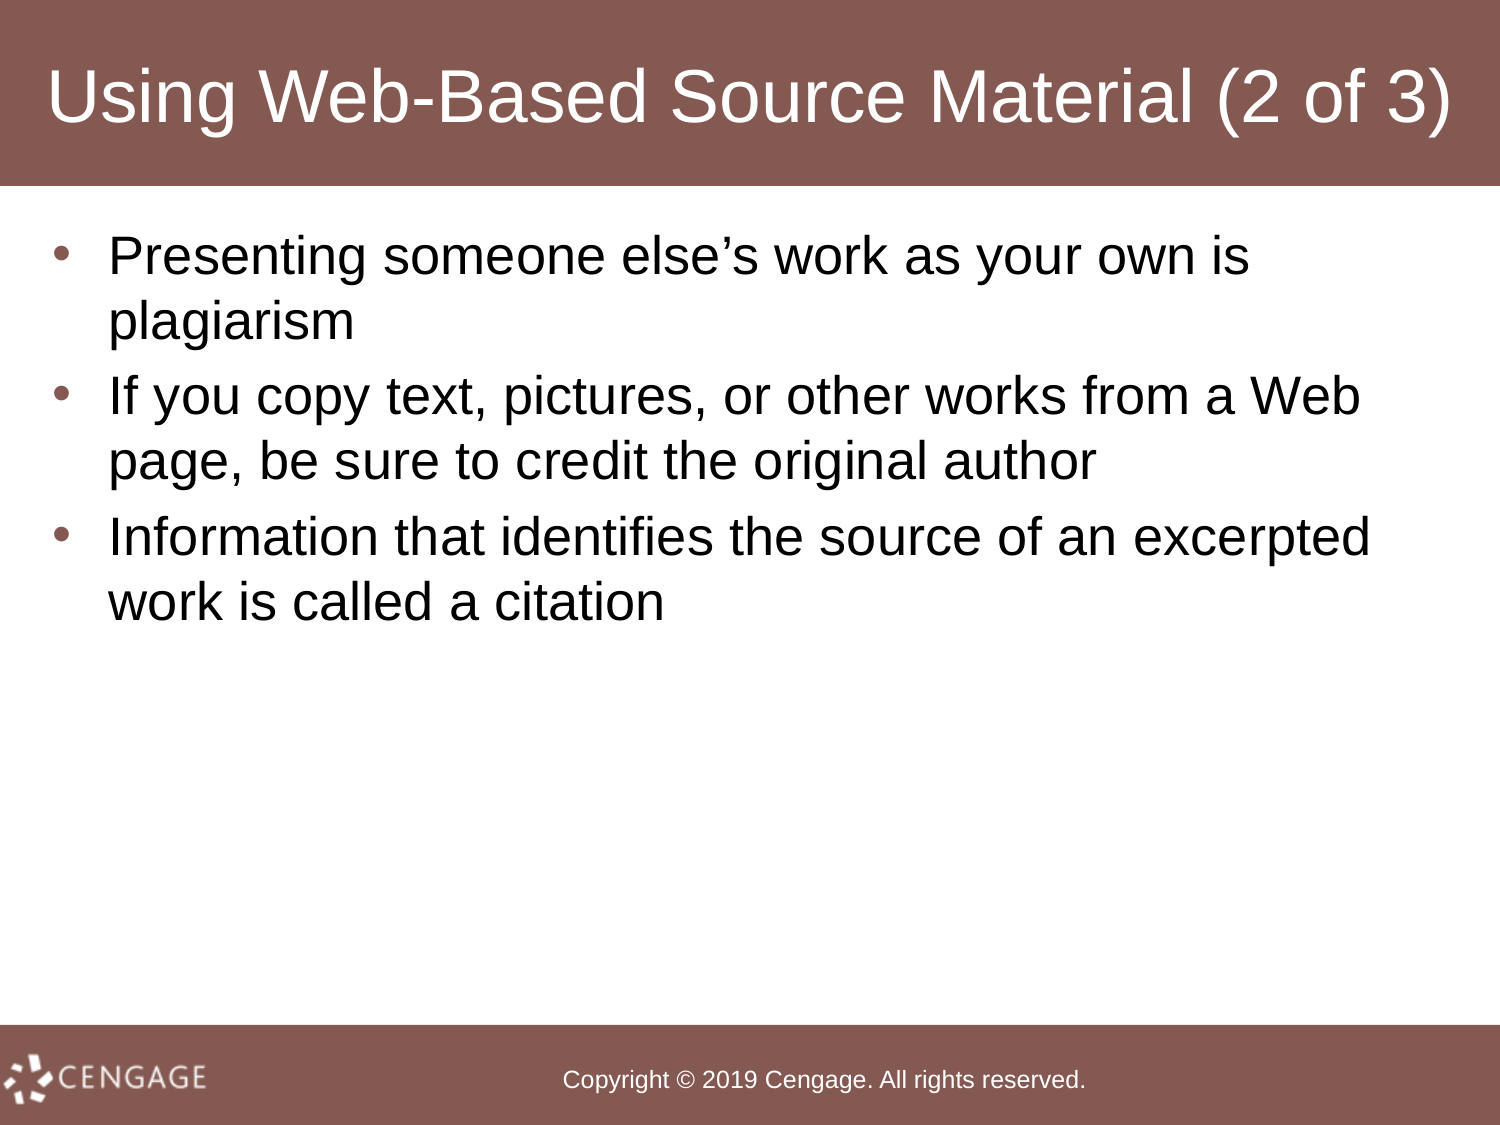

# Using Web-Based Source Material (2 of 3)
Presenting someone else’s work as your own is plagiarism
If you copy text, pictures, or other works from a Web page, be sure to credit the original author
Information that identifies the source of an excerpted work is called a citation